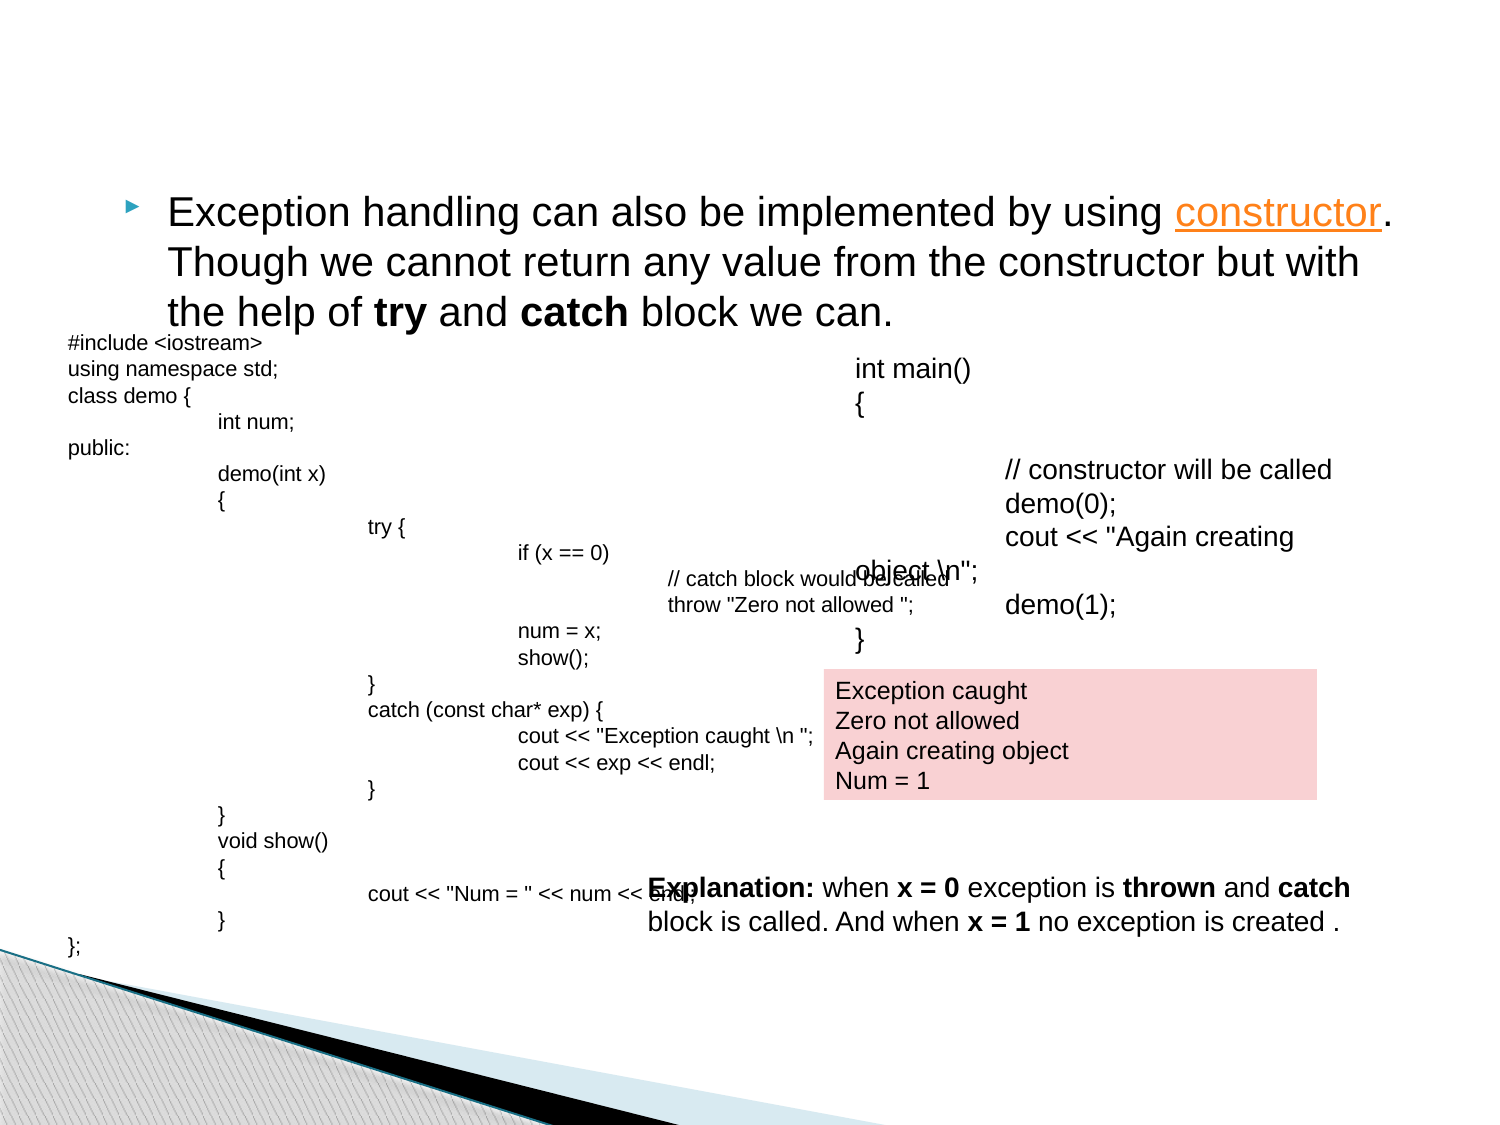

Exception handling can also be implemented by using constructor. Though we cannot return any value from the constructor but with the help of try and catch block we can.
#include <iostream>
using namespace std;
class demo {
	int num;
public:
	demo(int x)
	{
		try {
			if (x == 0)
				// catch block would be called
				throw "Zero not allowed ";
			num = x;
			show();
		}
		catch (const char* exp) {
			cout << "Exception caught \n ";
			cout << exp << endl;
		}
	}
	void show()
	{
		cout << "Num = " << num << endl;
	}
};

int main()
{

	// constructor will be called
	demo(0);
	cout << "Again creating object \n";
	demo(1);
}
Exception caught
Zero not allowed
Again creating object
Num = 1
Explanation: when x = 0 exception is thrown and catch block is called. And when x = 1 no exception is created .